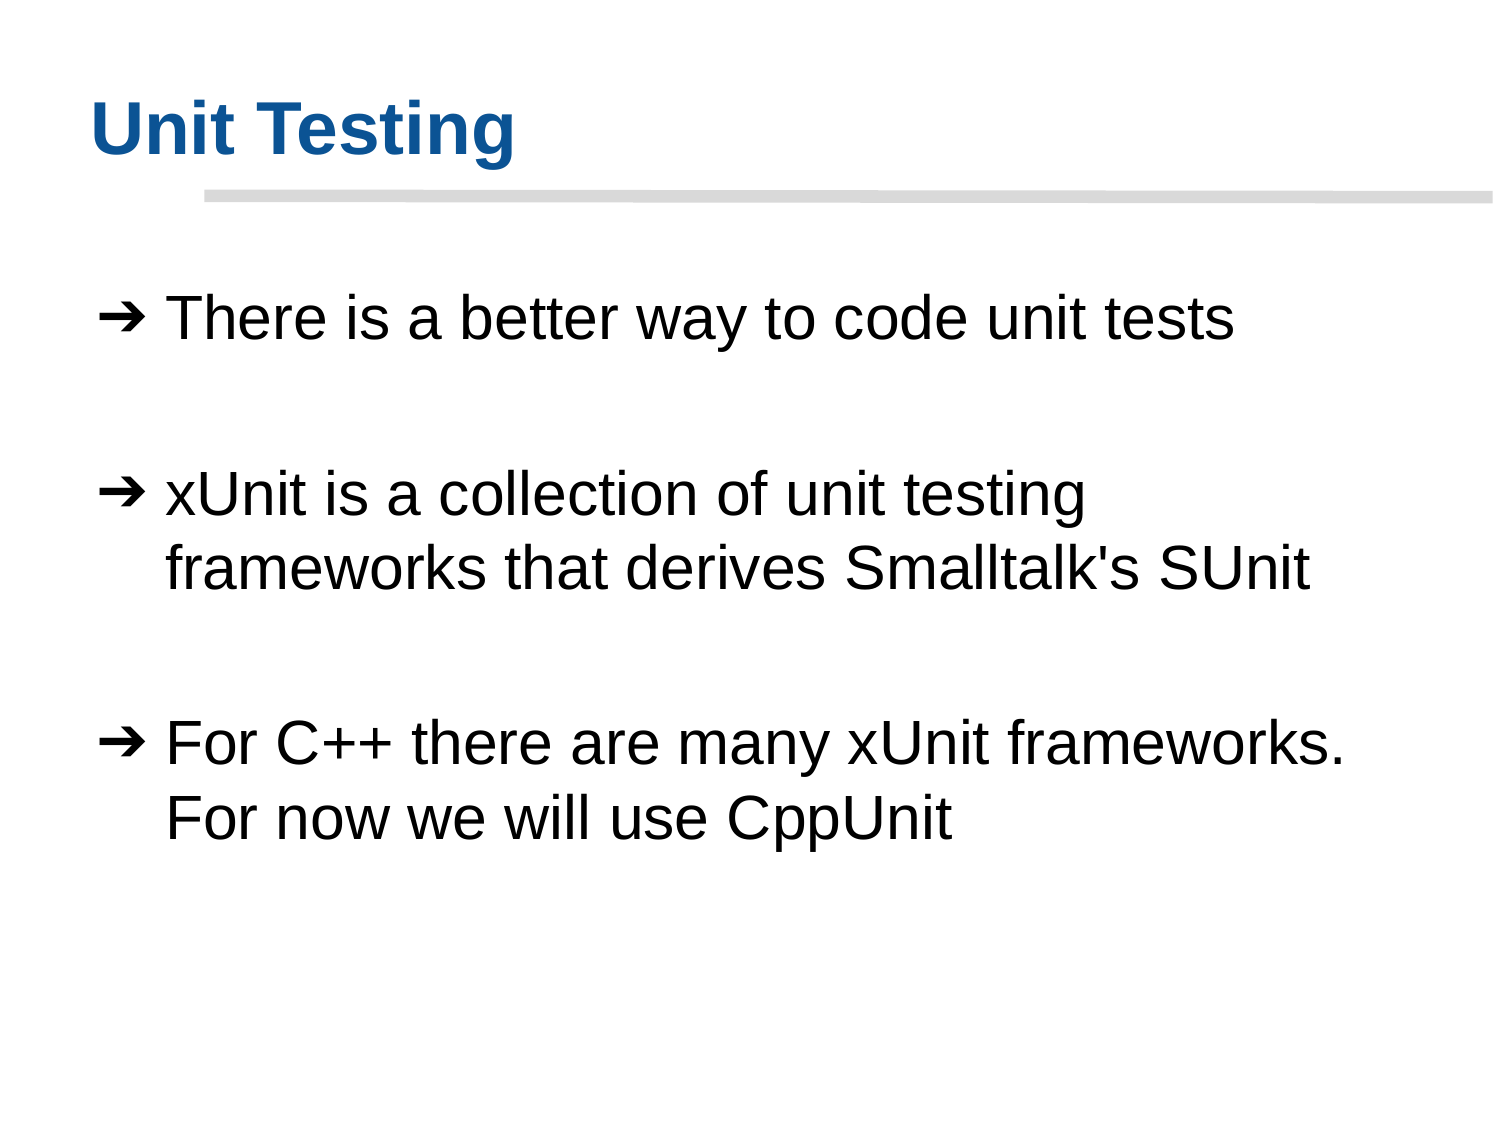

# Unit Testing
There is a better way to code unit tests

xUnit is a collection of unit testing frameworks that derives Smalltalk's SUnit

For C++ there are many xUnit frameworks. For now we will use CppUnit